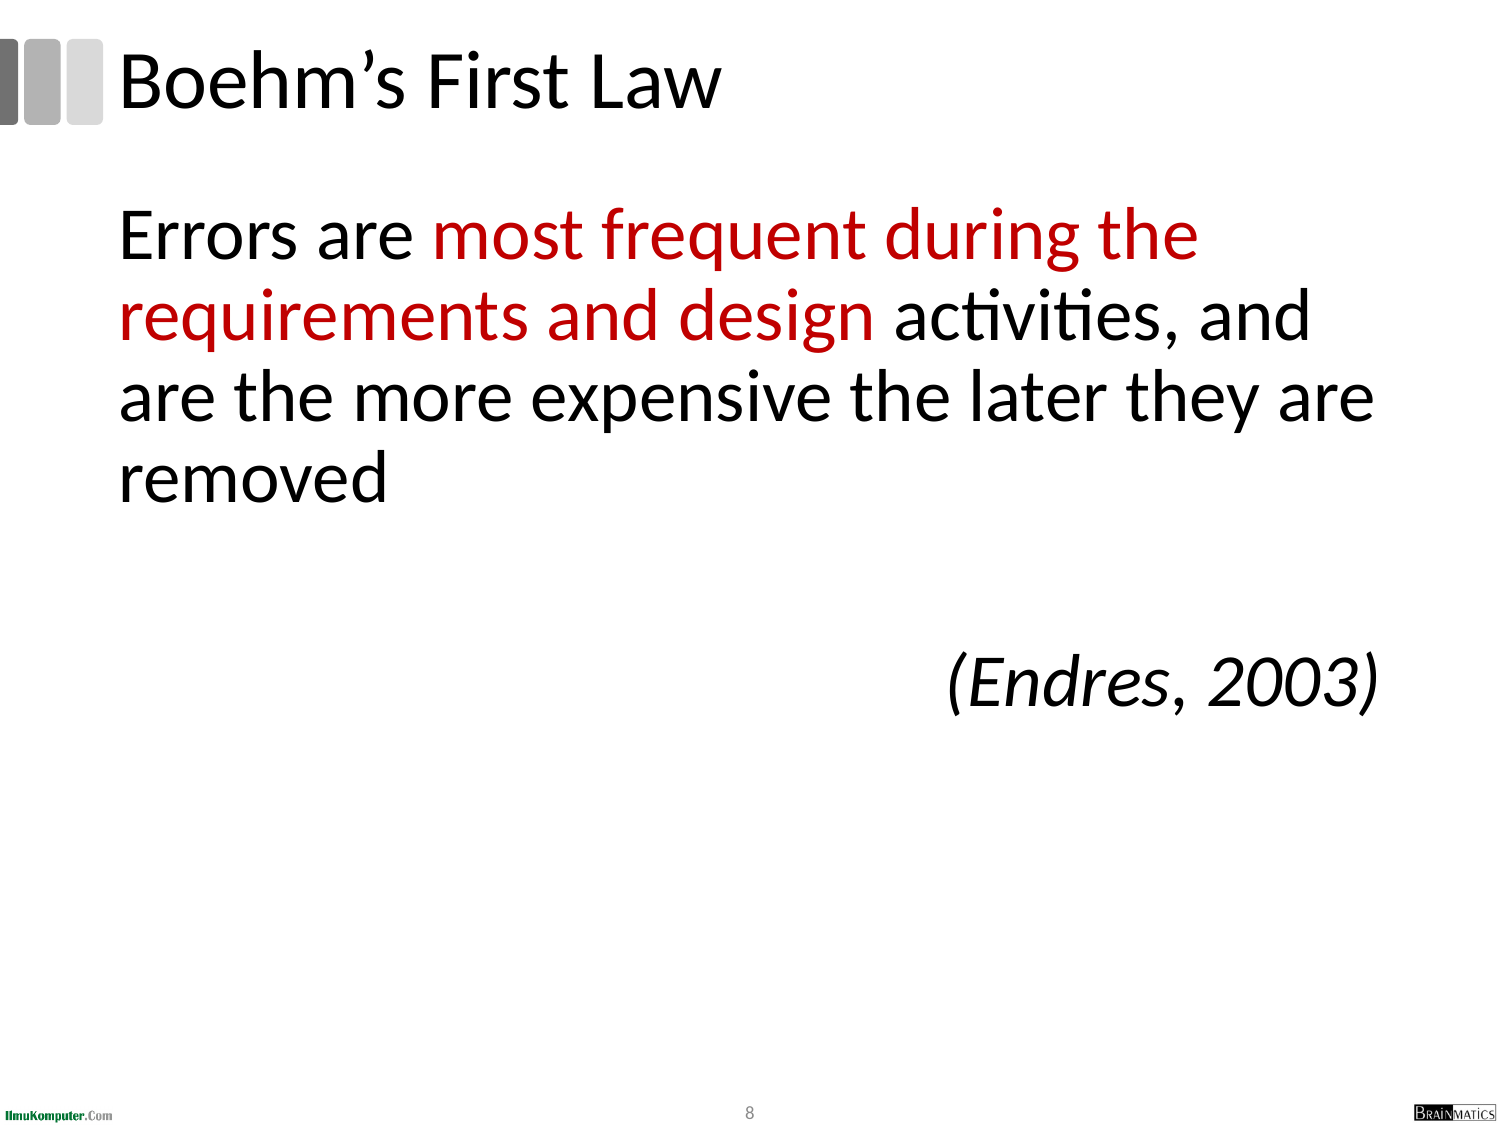

# Boehm’s First Law
Errors are most frequent during the requirements and design activities, and are the more expensive the later they are removed

(Endres, 2003)
8